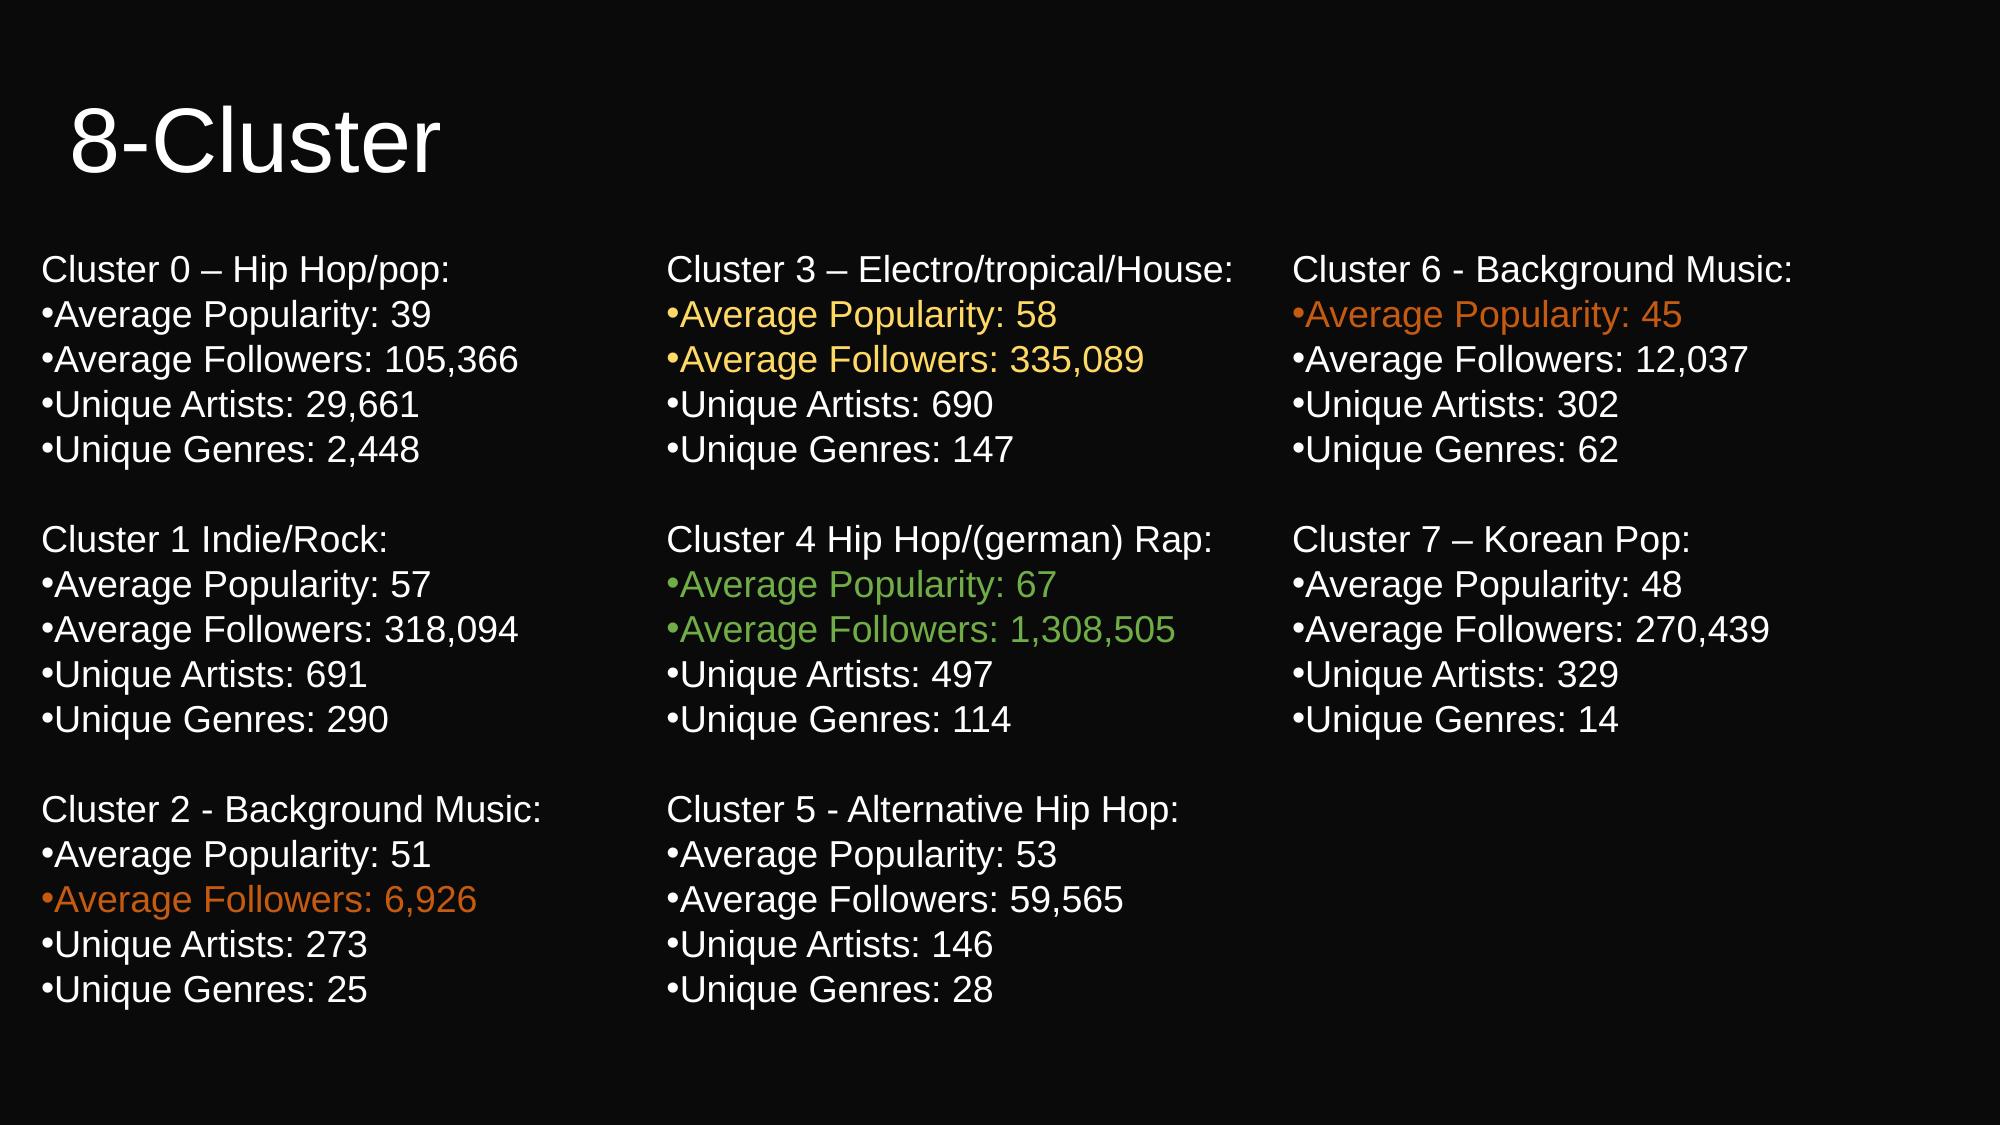

# 8-Cluster
Cluster 0 – Hip Hop/pop:
Average Popularity: 39
Average Followers: 105,366
Unique Artists: 29,661
Unique Genres: 2,448

Cluster 1 Indie/Rock:
Average Popularity: 57
Average Followers: 318,094
Unique Artists: 691
Unique Genres: 290

Cluster 2 - Background Music:
Average Popularity: 51
Average Followers: 6,926
Unique Artists: 273
Unique Genres: 25

Cluster 3 – Electro/tropical/House:
Average Popularity: 58
Average Followers: 335,089
Unique Artists: 690
Unique Genres: 147

Cluster 4 Hip Hop/(german) Rap:
Average Popularity: 67
Average Followers: 1,308,505
Unique Artists: 497
Unique Genres: 114

Cluster 5 - Alternative Hip Hop:
Average Popularity: 53
Average Followers: 59,565
Unique Artists: 146
Unique Genres: 28

Cluster 6 - Background Music:
Average Popularity: 45
Average Followers: 12,037
Unique Artists: 302
Unique Genres: 62

Cluster 7 – Korean Pop:
Average Popularity: 48
Average Followers: 270,439
Unique Artists: 329
Unique Genres: 14